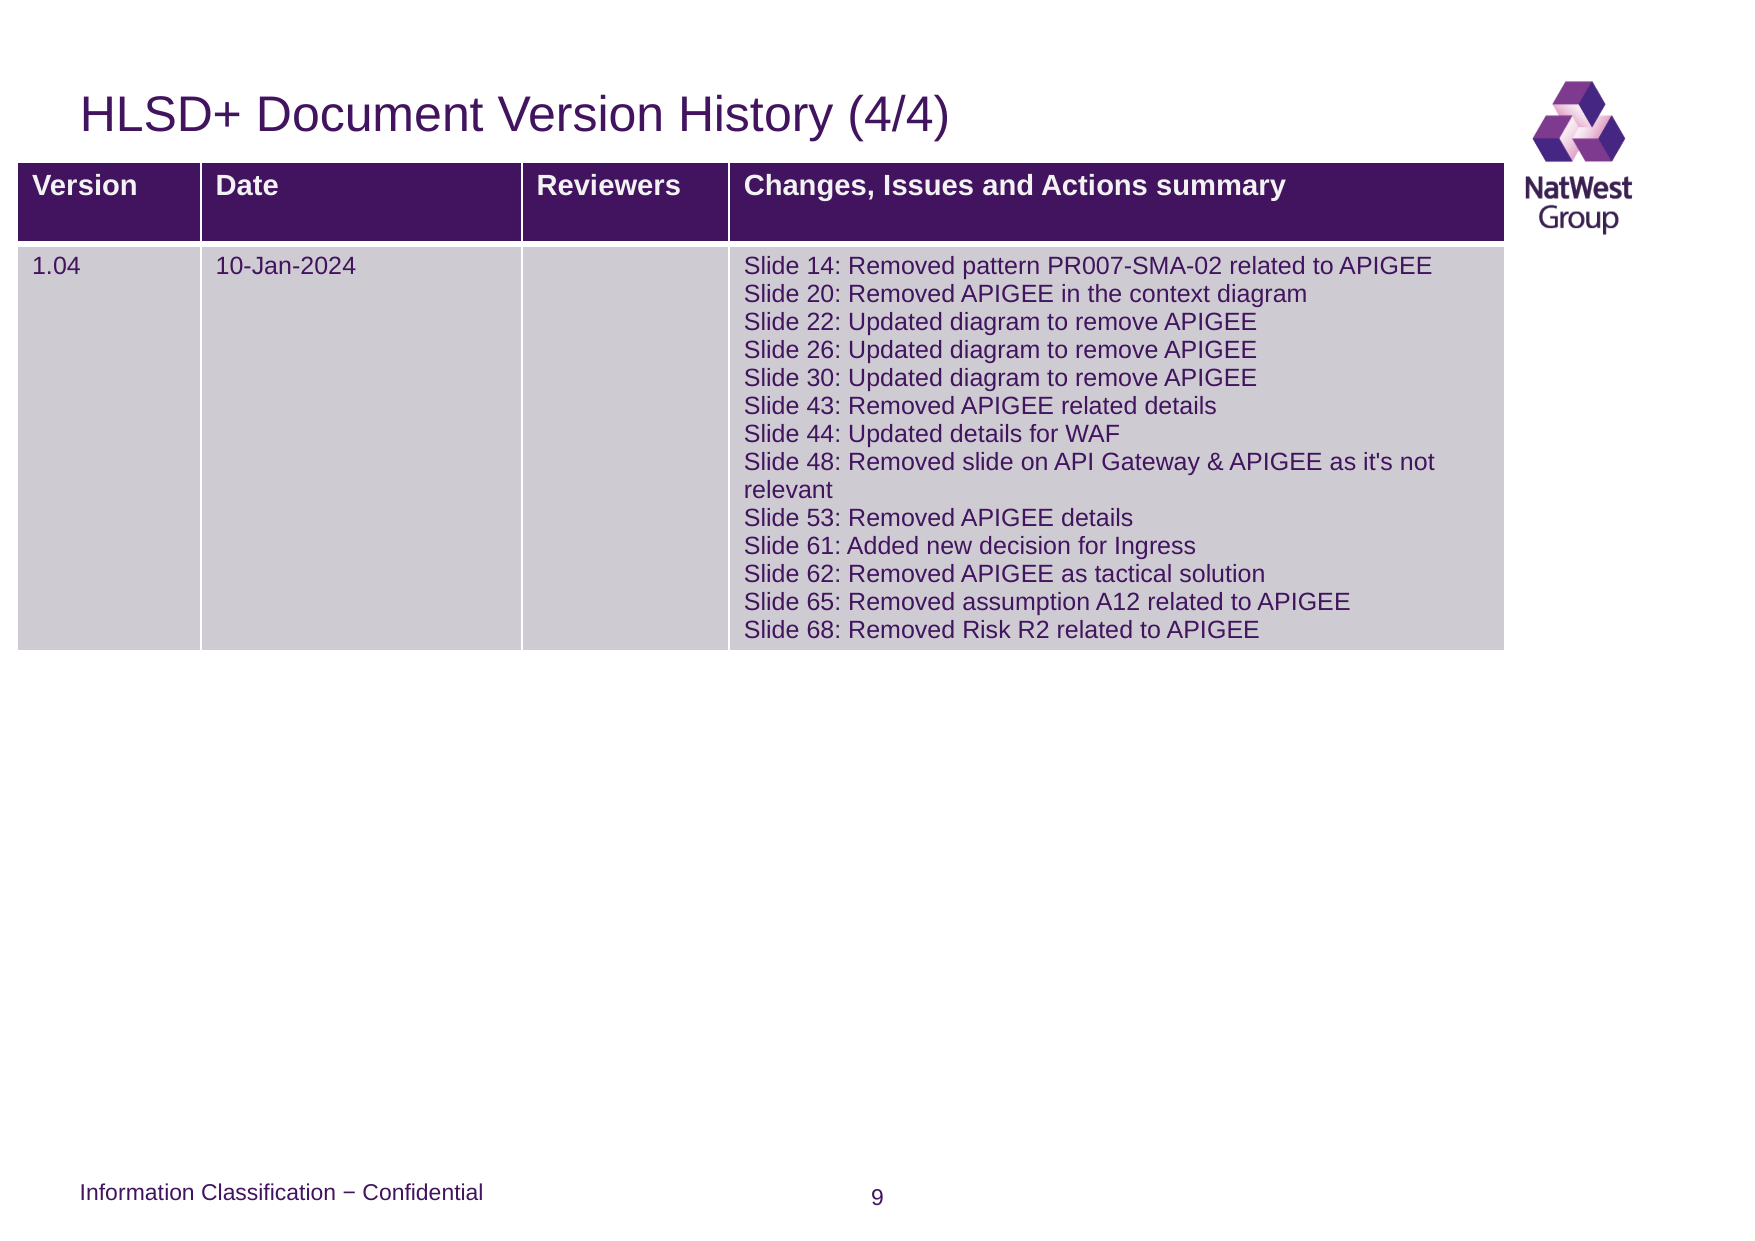

# HLSD+ Document Version History (4/4)
| Version | Date | Reviewers | Changes, Issues and Actions summary |
| --- | --- | --- | --- |
| 1.04 | 10-Jan-2024 |  | Slide 14: Removed pattern PR007-SMA-02 related to APIGEE Slide 20: Removed APIGEE in the context diagram Slide 22: Updated diagram to remove APIGEE Slide 26: Updated diagram to remove APIGEE Slide 30: Updated diagram to remove APIGEE Slide 43: Removed APIGEE related details Slide 44: Updated details for WAF Slide 48: Removed slide on API Gateway & APIGEE as it's not relevant Slide 53: Removed APIGEE details Slide 61: Added new decision for Ingress Slide 62: Removed APIGEE as tactical solution Slide 65: Removed assumption A12 related to APIGEE Slide 68: Removed Risk R2 related to APIGEE |
9